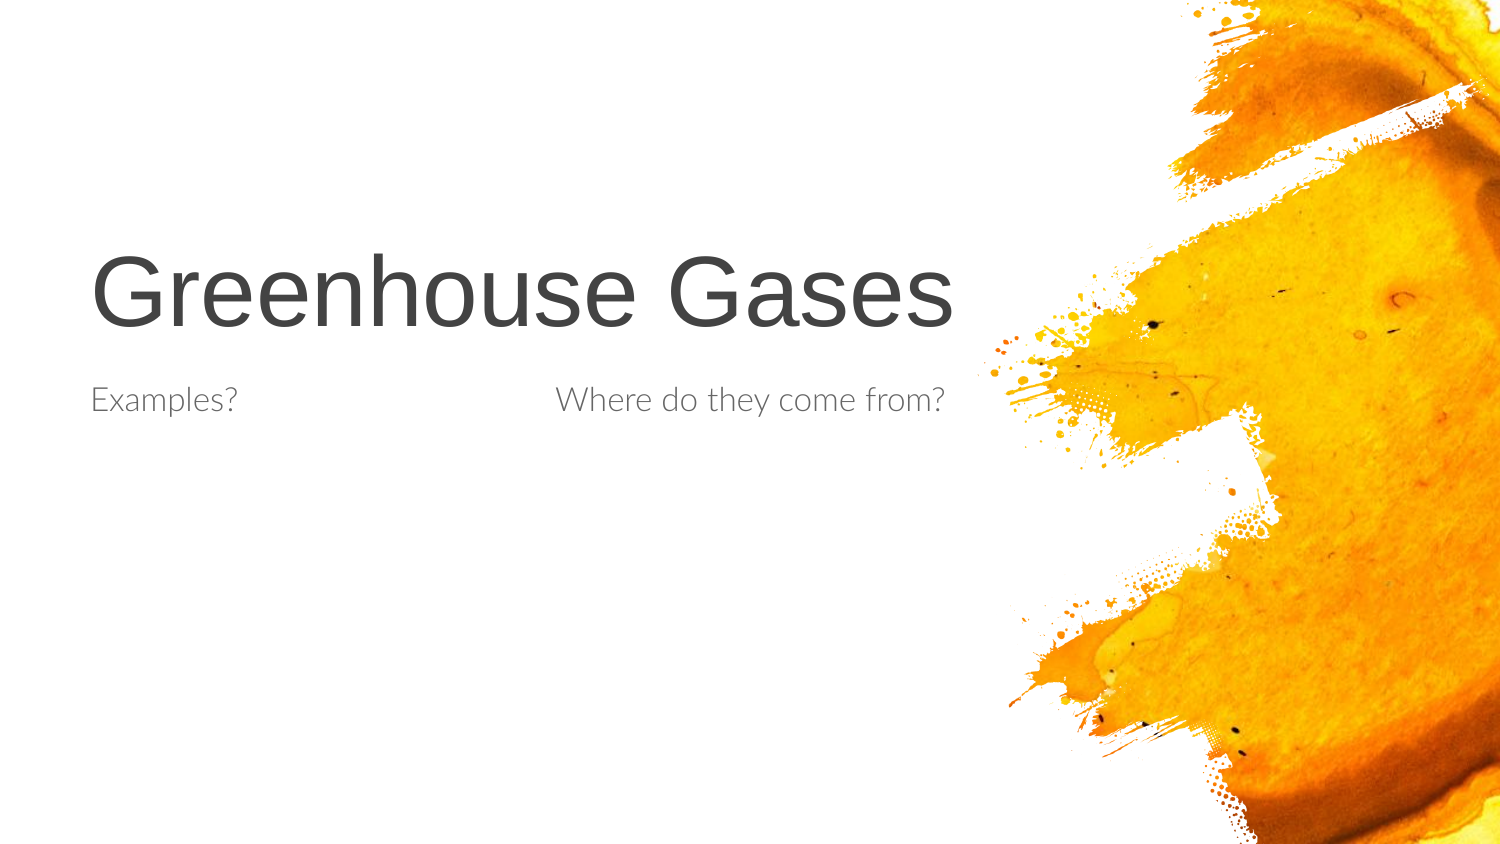

# Greenhouse Gases
Examples?
Where do they come from?